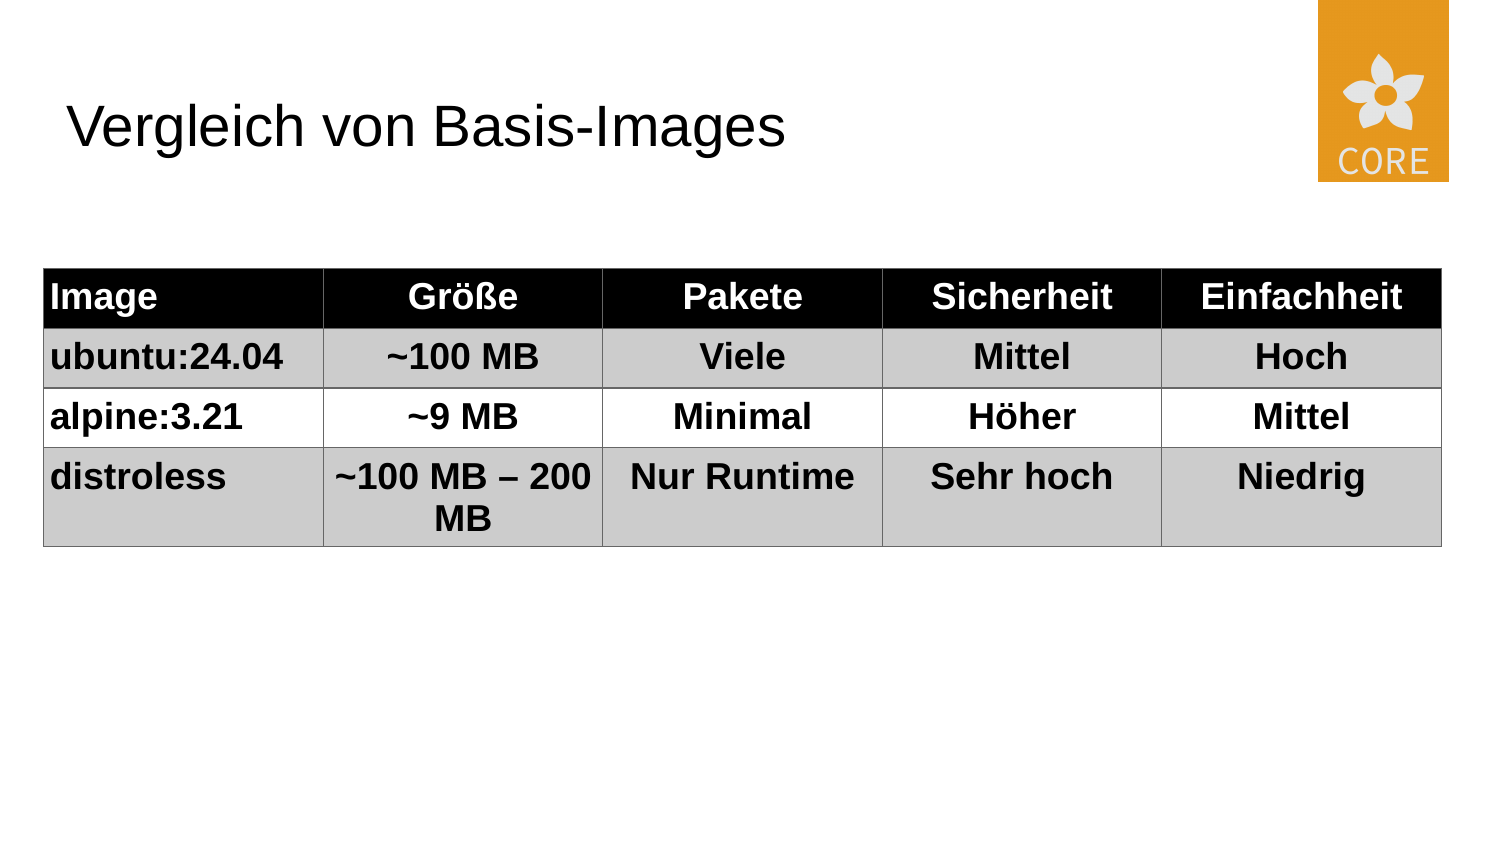

# Vergleich von Basis-Images
| Image | Größe | Pakete | Sicherheit | Einfachheit |
| --- | --- | --- | --- | --- |
| ubuntu:24.04 | ~100 MB | Viele | Mittel | Hoch |
| alpine:3.21 | ~9 MB | Minimal | Höher | Mittel |
| distroless | ~100 MB – 200 MB | Nur Runtime | Sehr hoch | Niedrig |